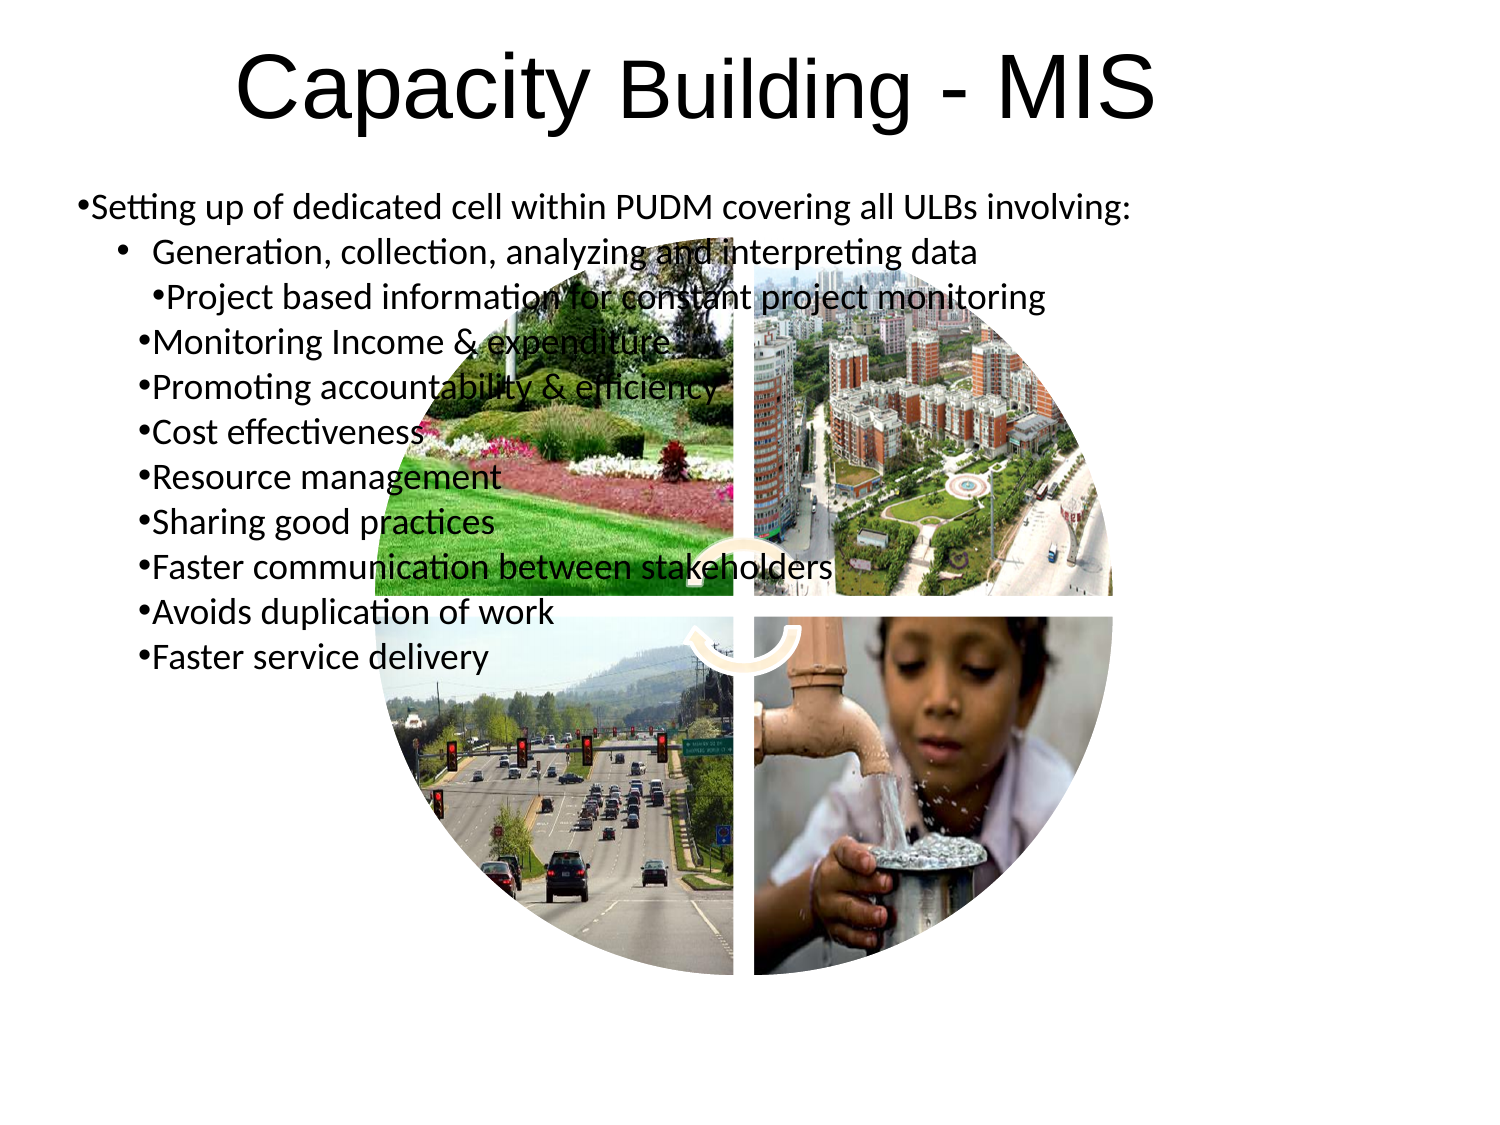

# Capacity Building - MIS
Setting up of dedicated cell within PUDM covering all ULBs involving:
Generation, collection, analyzing and interpreting data
Project based information for constant project monitoring
Monitoring Income & expenditure
Promoting accountability & efficiency
Cost effectiveness
Resource management
Sharing good practices
Faster communication between stakeholders
Avoids duplication of work
Faster service delivery